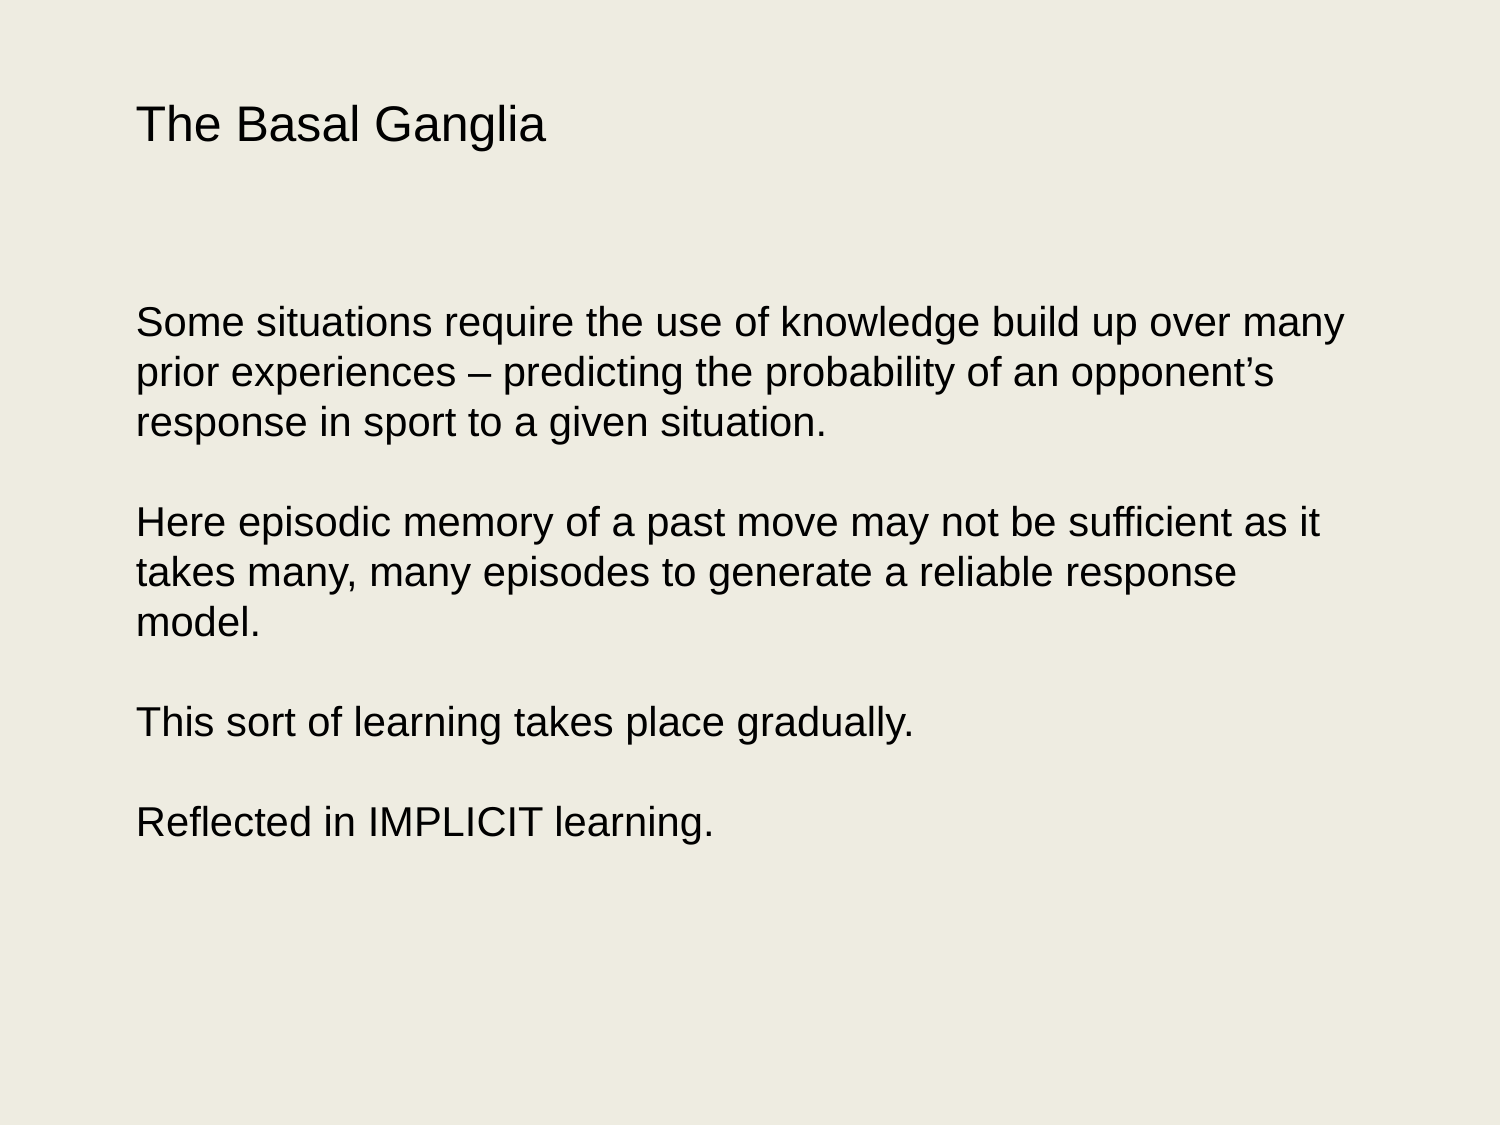

The Basal Ganglia
Some situations require the use of knowledge build up over many prior experiences – predicting the probability of an opponent’s response in sport to a given situation.

Here episodic memory of a past move may not be sufficient as it takes many, many episodes to generate a reliable response model.

This sort of learning takes place gradually.

Reflected in IMPLICIT learning.